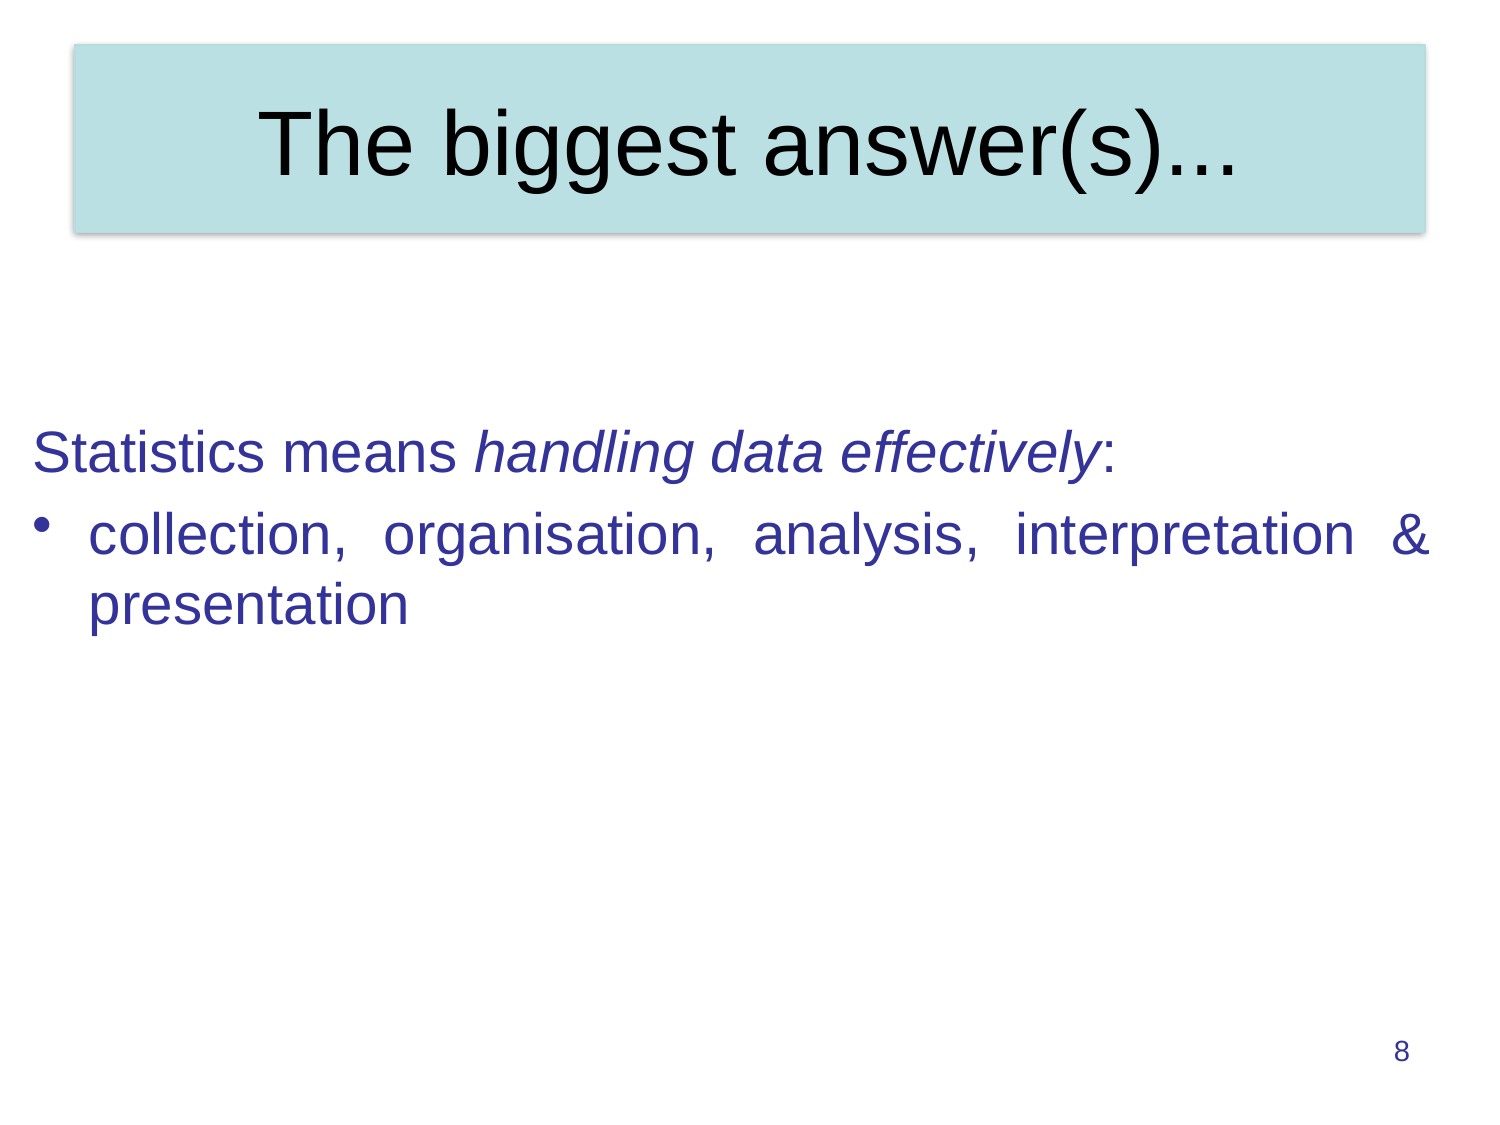

# The biggest answer(s)...

Statistics means handling data effectively:
collection, organisation, analysis, interpretation & presentation

8